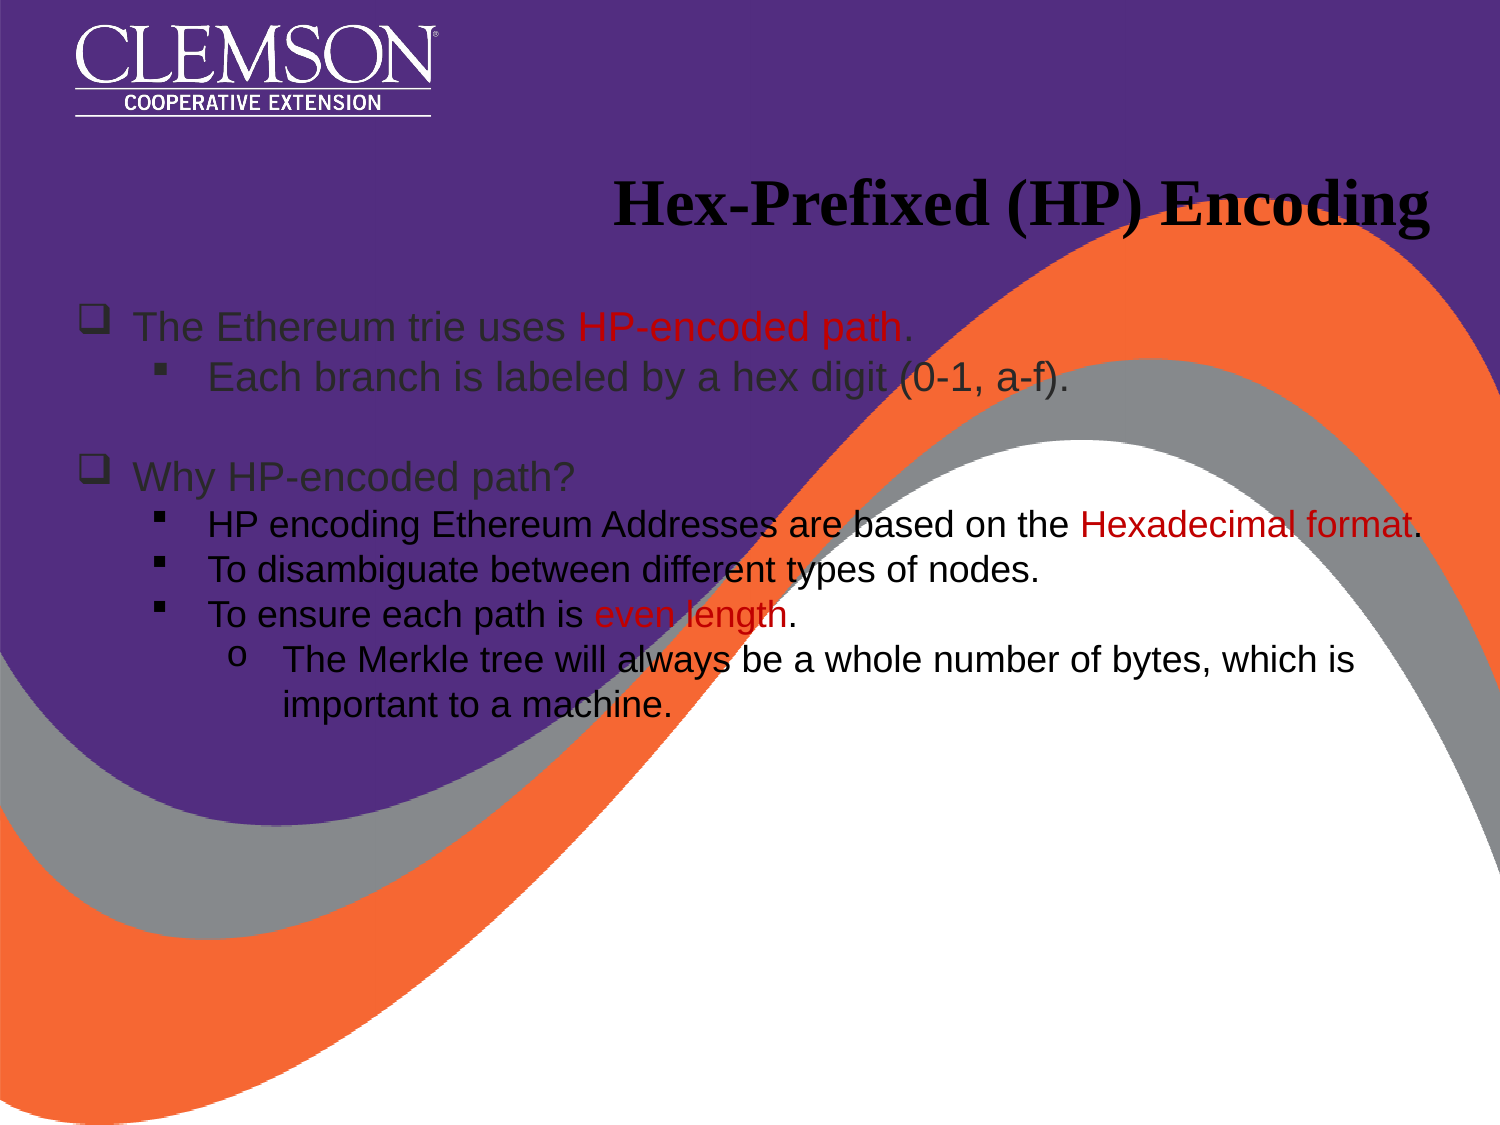

#
Hex-Prefixed (HP) Encoding
The Ethereum trie uses HP-encoded path.
Each branch is labeled by a hex digit (0-1, a-f).

Why HP-encoded path?
HP encoding Ethereum Addresses are based on the Hexadecimal format.
To disambiguate between different types of nodes.
To ensure each path is even length.
The Merkle tree will always be a whole number of bytes, which is important to a machine.